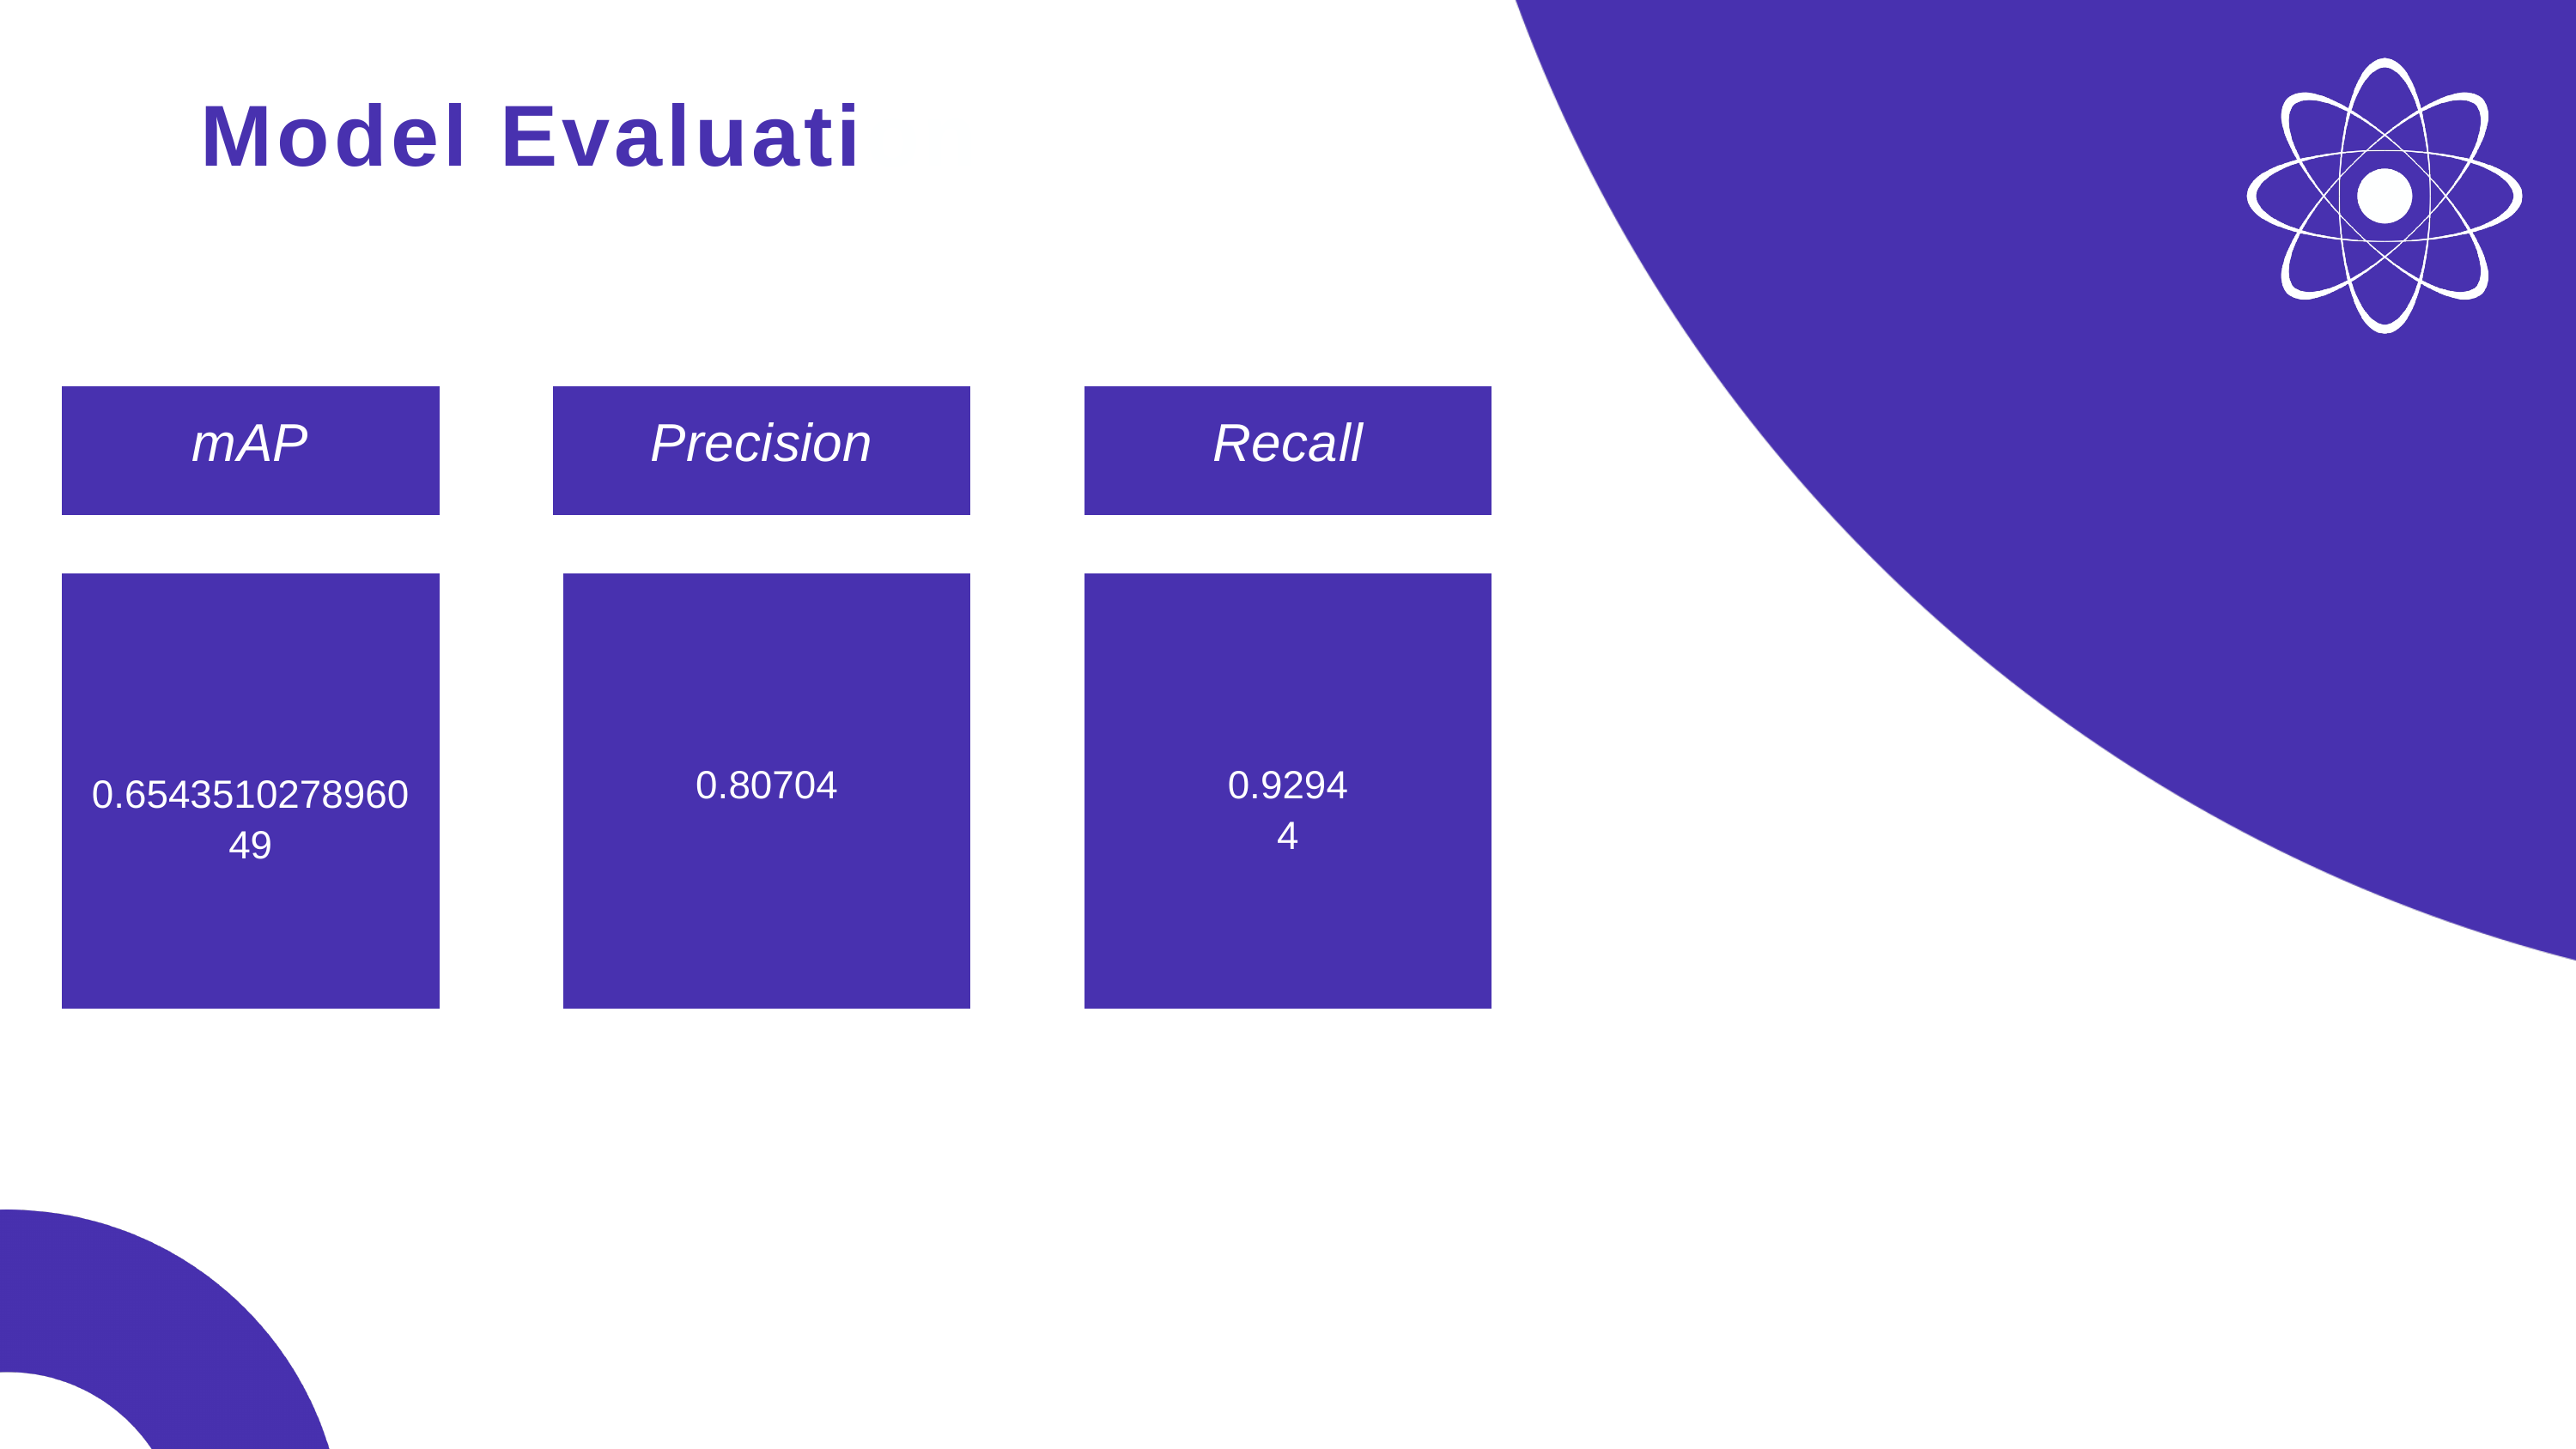

Model Evaluation

mAP

Precision

Recall

0.80704
0.92944
0.654351027896049